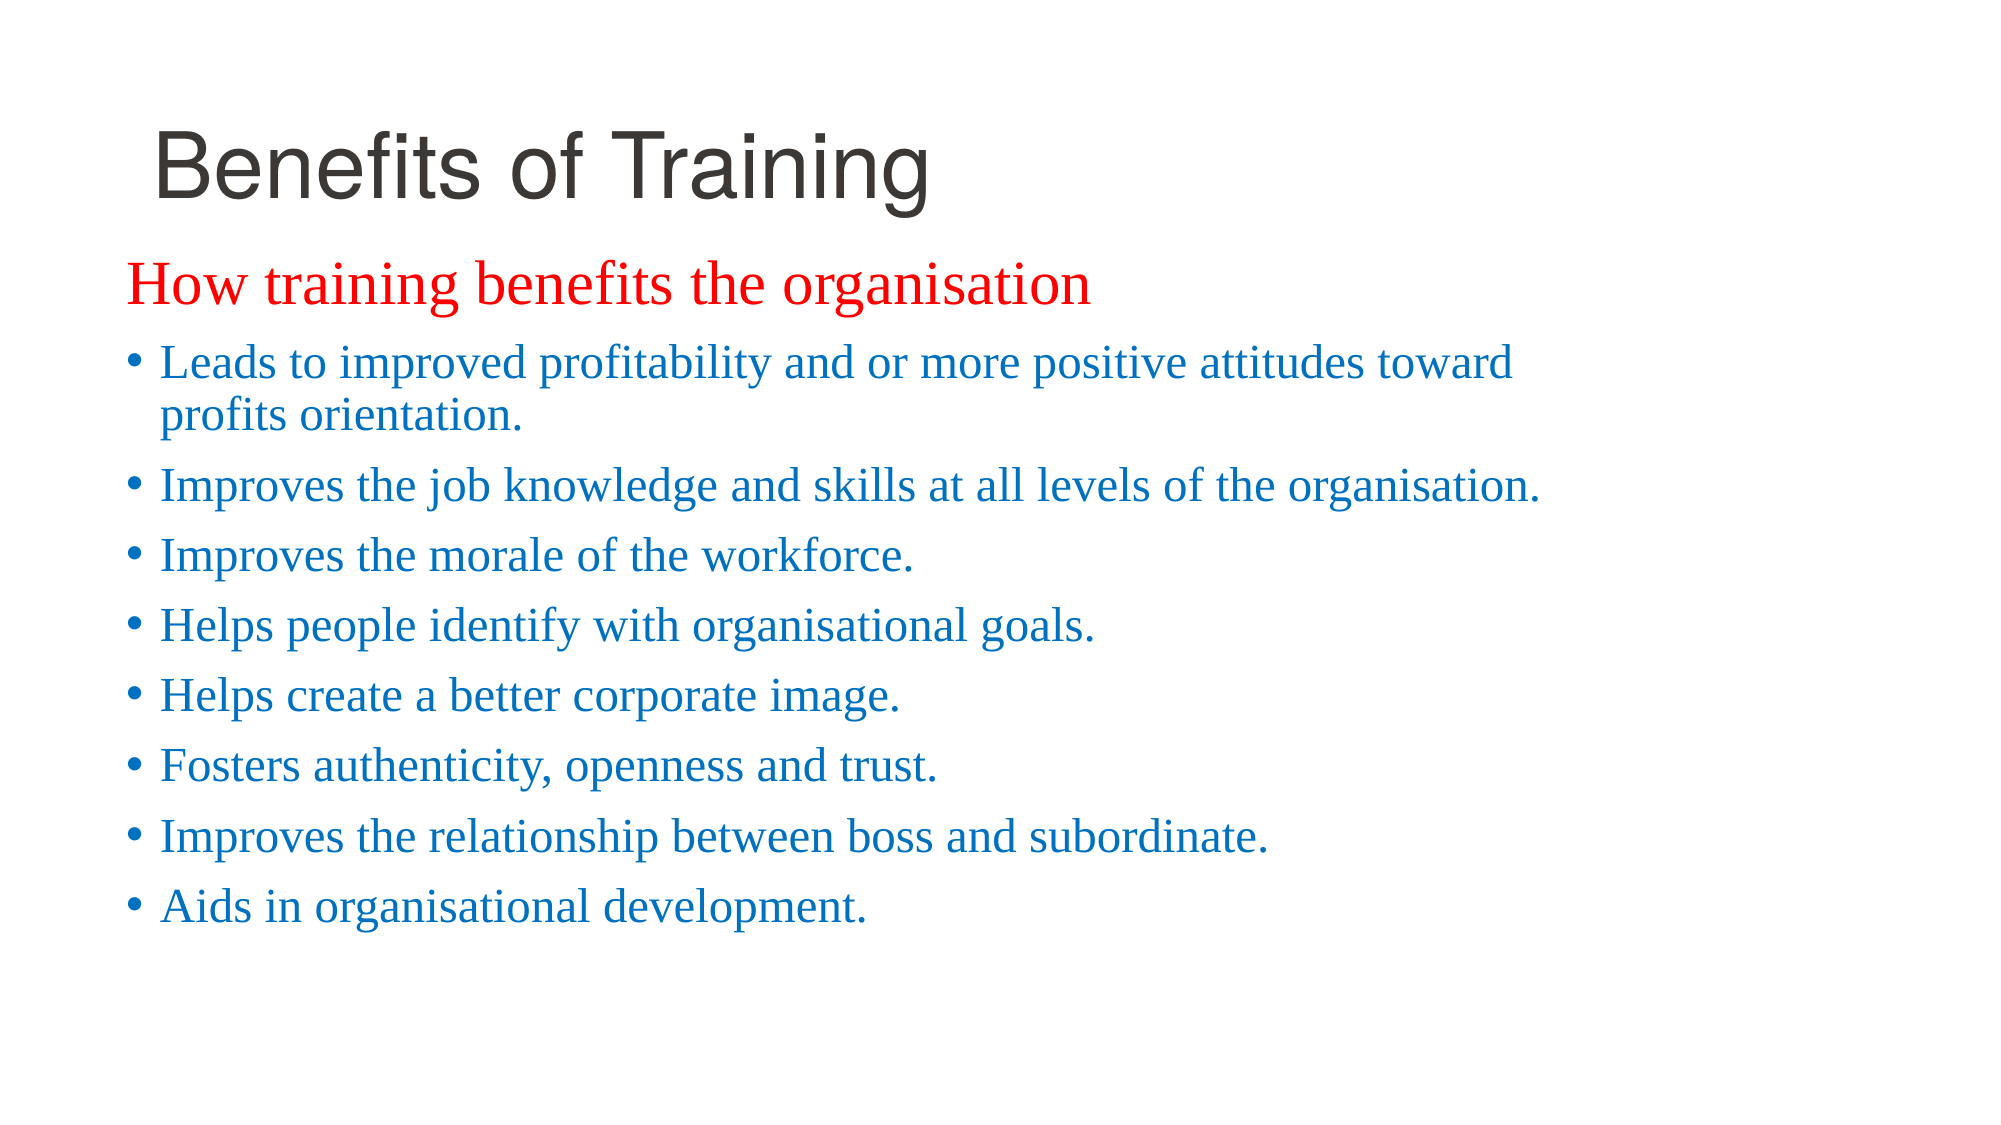

# Benefits of Training
How training benefits the organisation
Leads to improved profitability and or more positive attitudes toward profits orientation.
Improves the job knowledge and skills at all levels of the organisation.
Improves the morale of the workforce.
Helps people identify with organisational goals.
Helps create a better corporate image.
Fosters authenticity, openness and trust.
Improves the relationship between boss and subordinate.
Aids in organisational development.